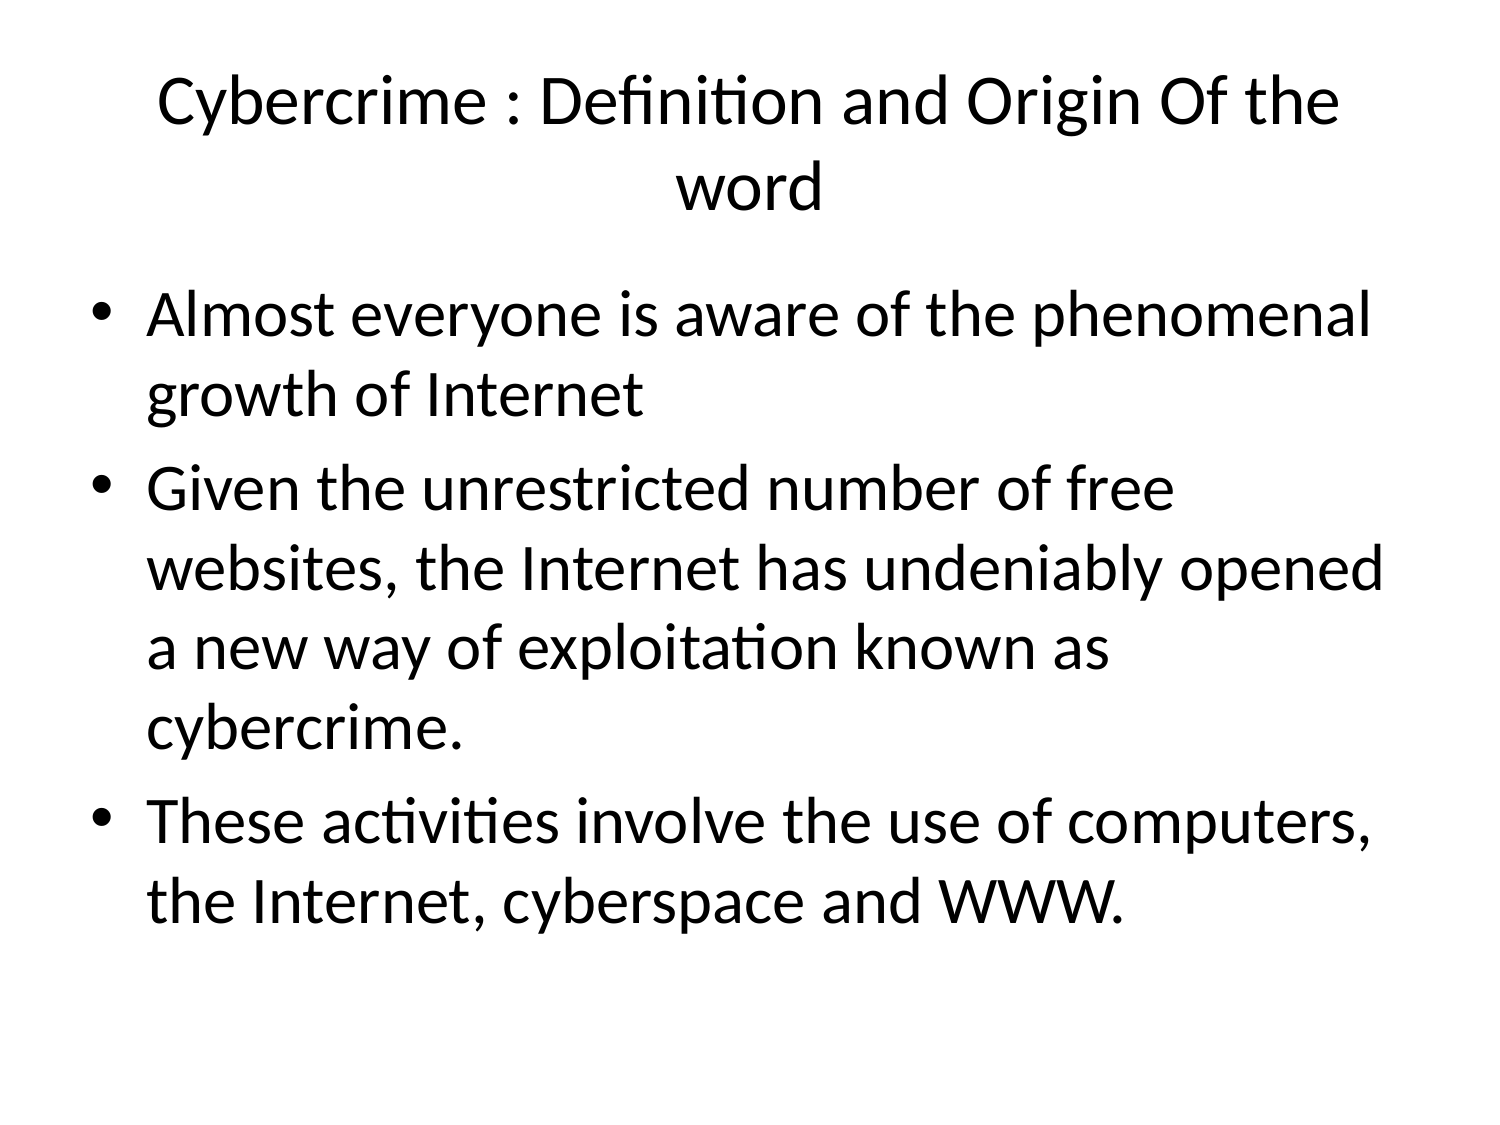

# Cybercrime : Definition and Origin Of the word
Almost everyone is aware of the phenomenal growth of Internet
Given the unrestricted number of free websites, the Internet has undeniably opened a new way of exploitation known as cybercrime.
These activities involve the use of computers, the Internet, cyberspace and WWW.